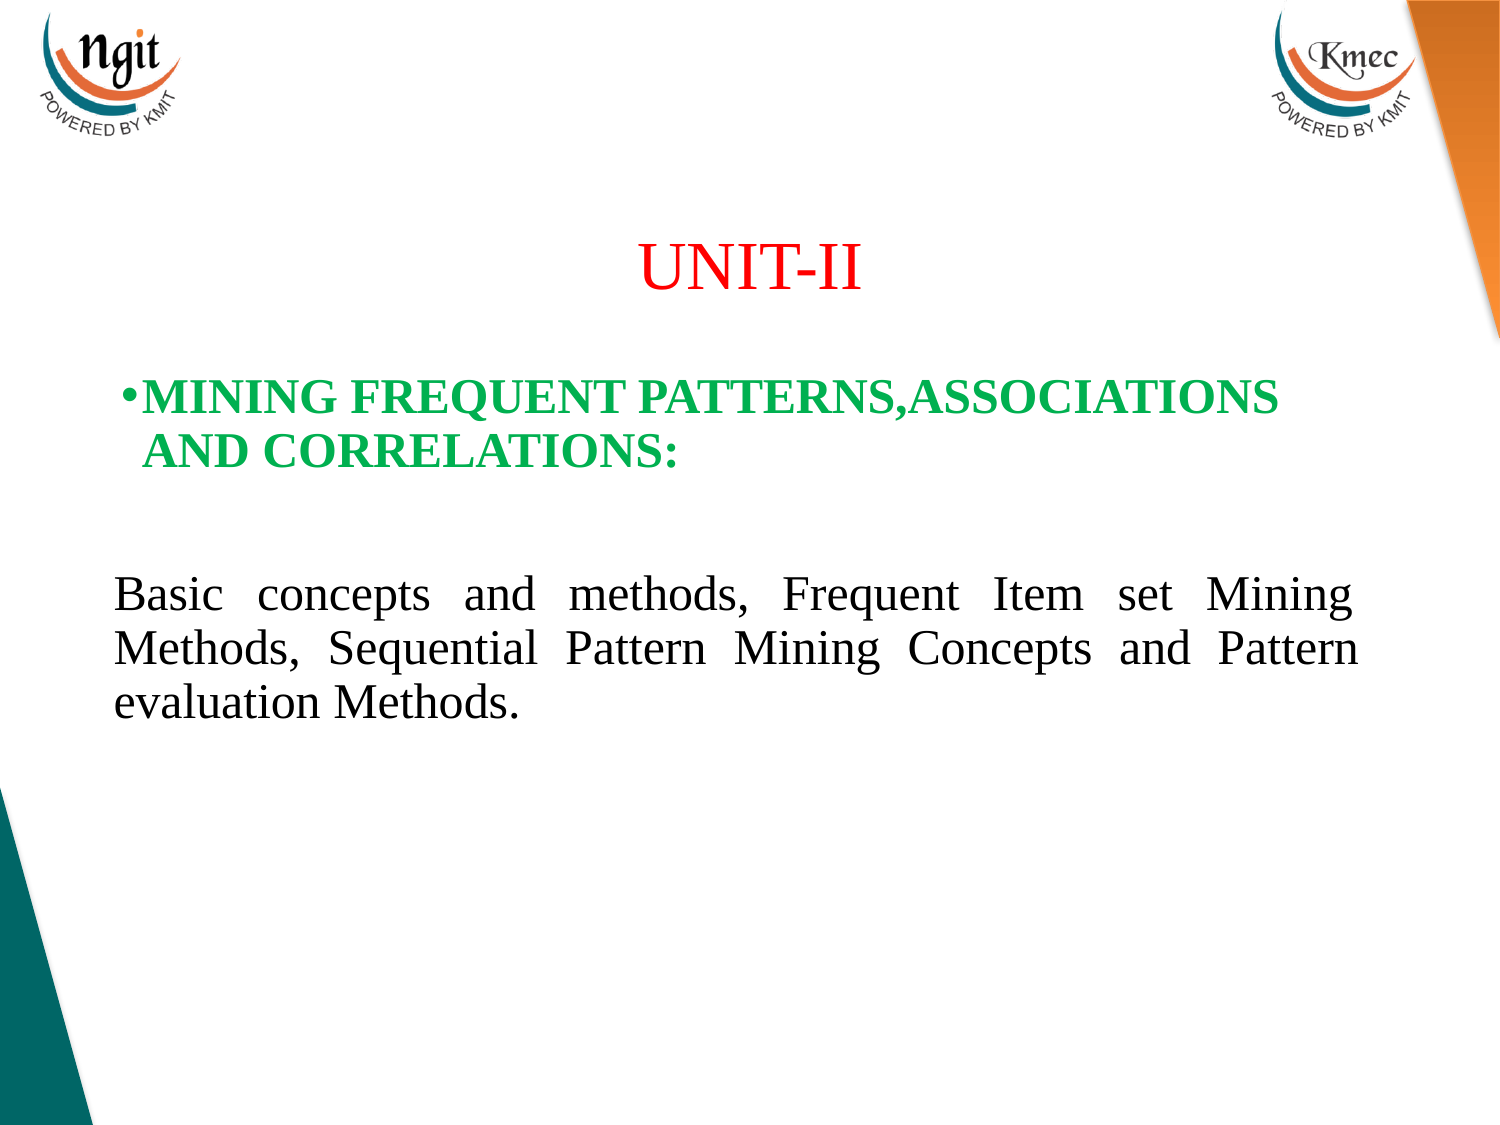

# UNIT-II
MINING FREQUENT PATTERNS,ASSOCIATIONS  AND CORRELATIONS:

Basic concepts and methods, Frequent Item set Mining  Methods, Sequential Pattern Mining Concepts and Pattern  evaluation Methods.